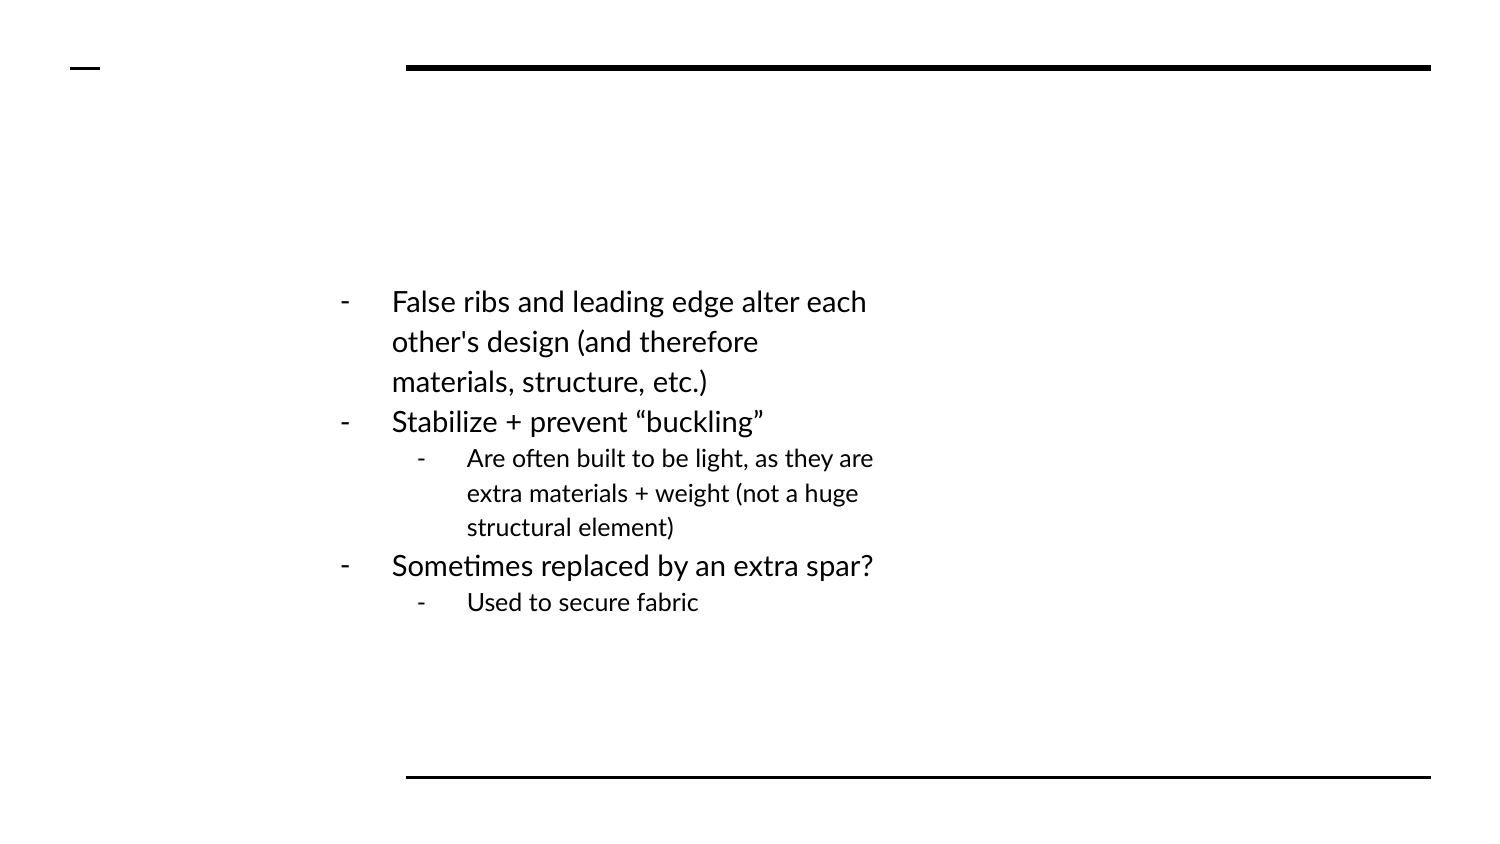

False ribs and leading edge alter each other's design (and therefore materials, structure, etc.)
Stabilize + prevent “buckling”
Are often built to be light, as they are extra materials + weight (not a huge structural element)
Sometimes replaced by an extra spar?
Used to secure fabric